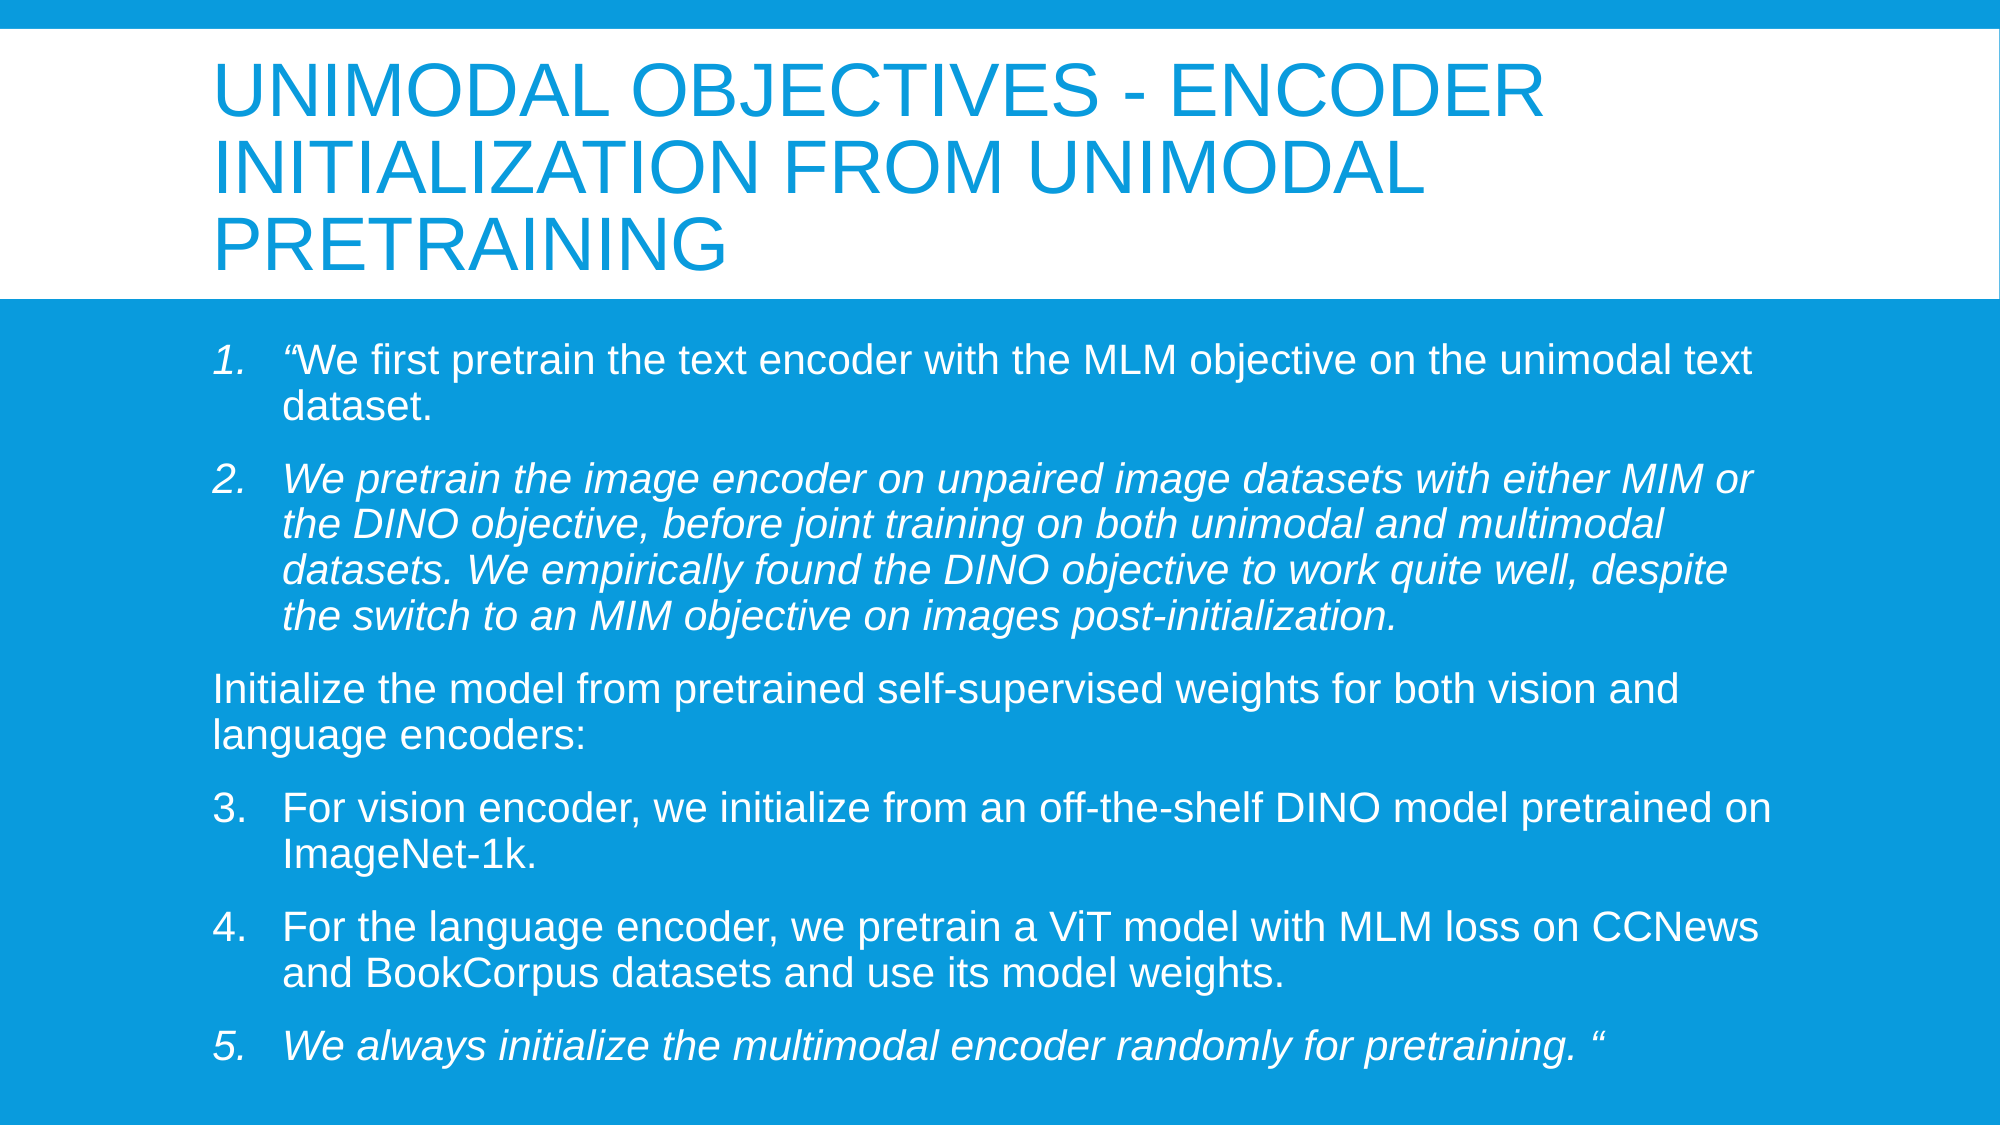

# Unimodal Objectives - Encoder initialization from unimodal pretraining
“We first pretrain the text encoder with the MLM objective on the unimodal text dataset.
We pretrain the image encoder on unpaired image datasets with either MIM or the DINO objective, before joint training on both unimodal and multimodal datasets. We empirically found the DINO objective to work quite well, despite the switch to an MIM objective on images post-initialization.
Initialize the model from pretrained self-supervised weights for both vision and language encoders:
For vision encoder, we initialize from an off-the-shelf DINO model pretrained on ImageNet-1k.
For the language encoder, we pretrain a ViT model with MLM loss on CCNews and BookCorpus datasets and use its model weights.
We always initialize the multimodal encoder randomly for pretraining. “